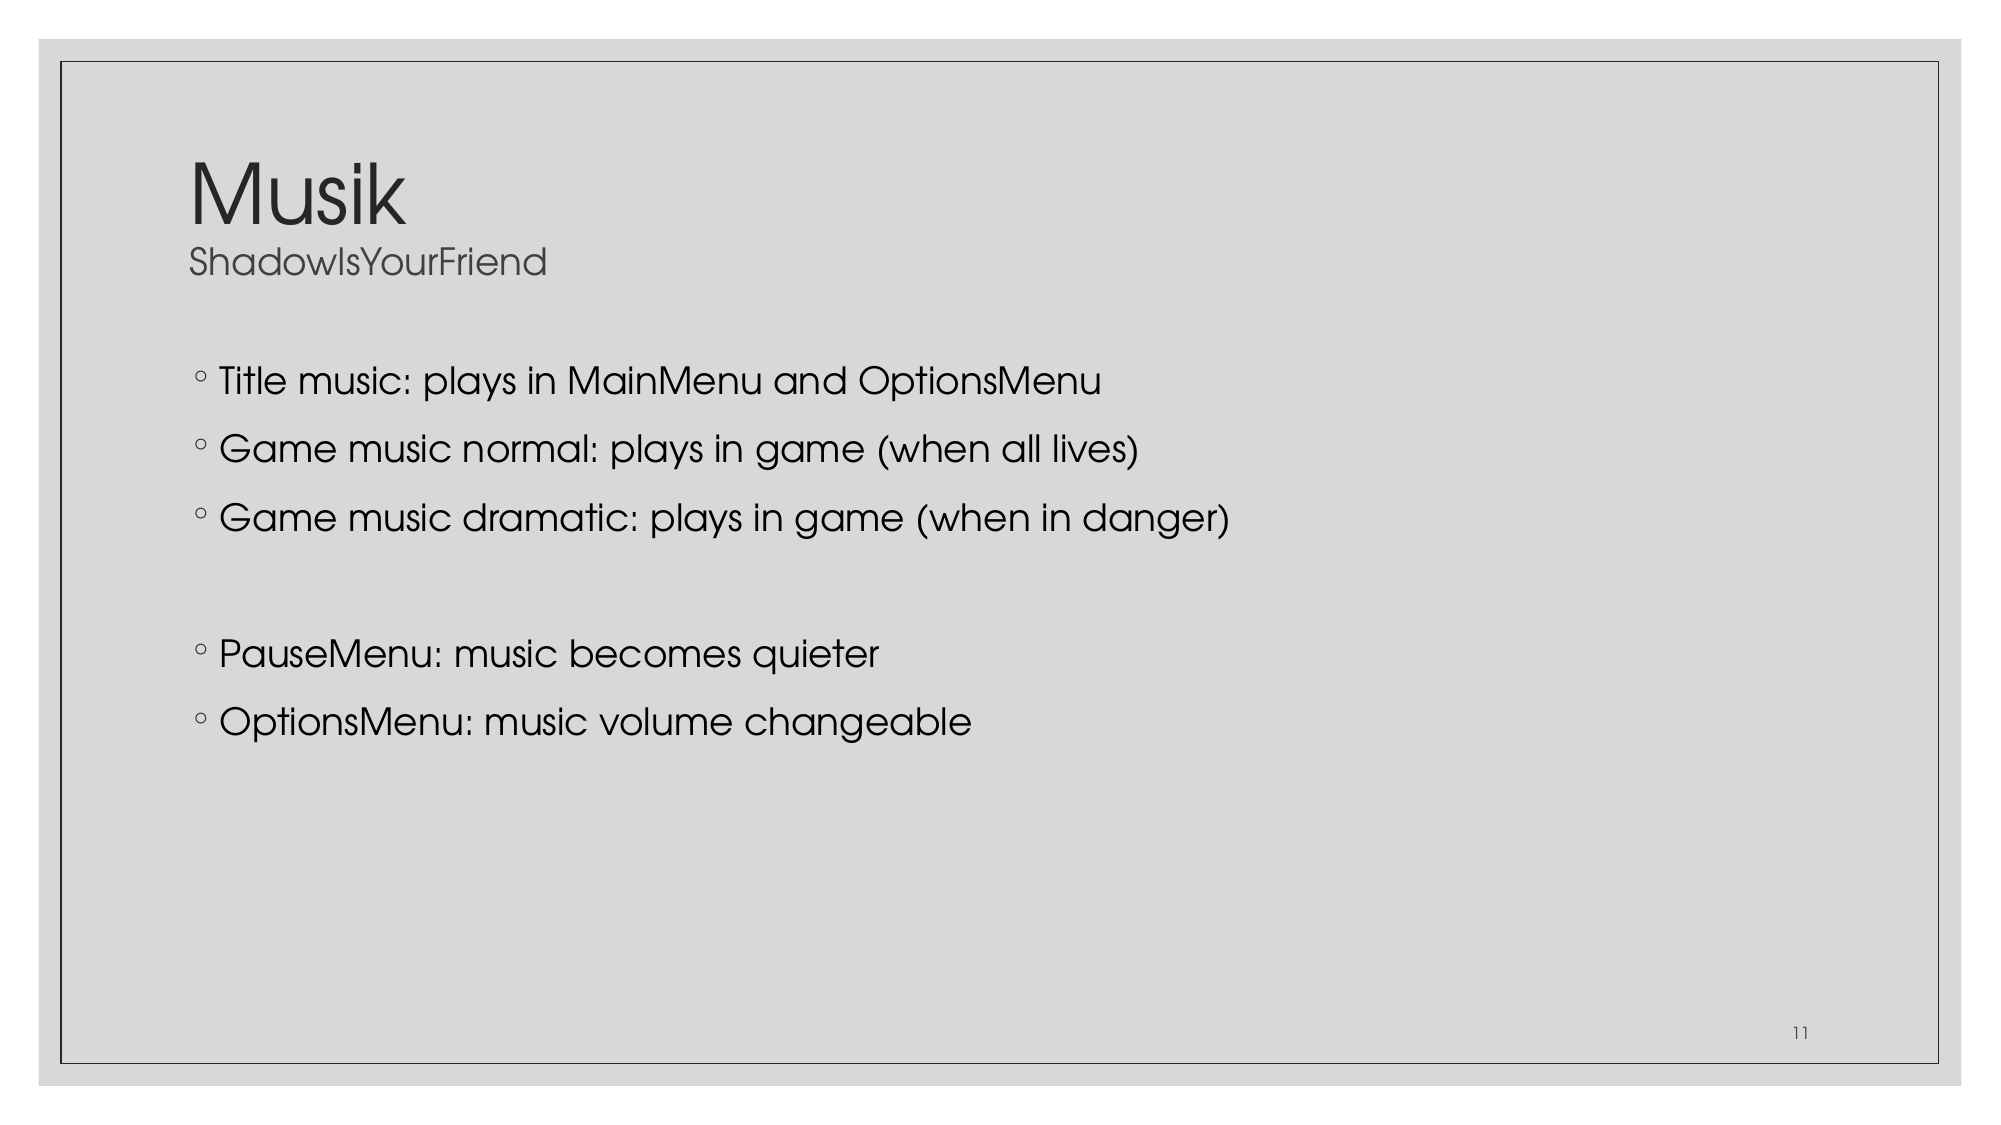

# Musik ShadowIsYourFriend
Title music: plays in MainMenu and OptionsMenu
Game music normal: plays in game (when all lives)
Game music dramatic: plays in game (when in danger)

PauseMenu: music becomes quieter
OptionsMenu: music volume changeable
11